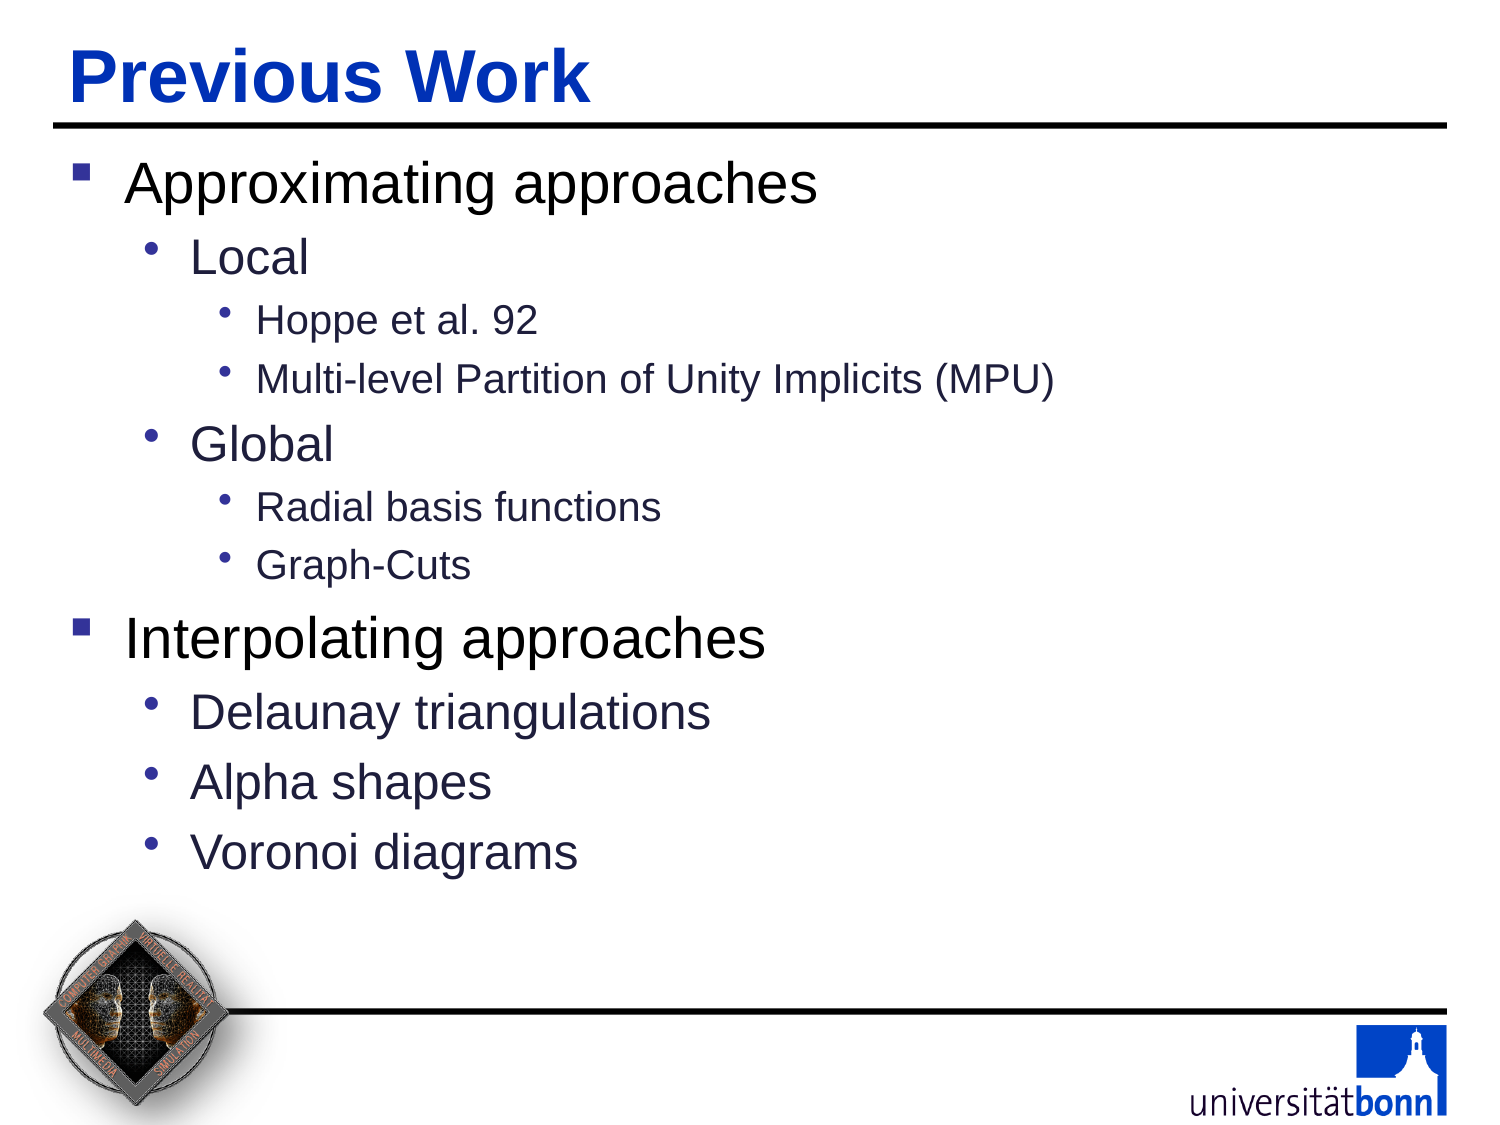

# Previous Work
Approximating approaches
Local
Hoppe et al. 92
Multi-level Partition of Unity Implicits (MPU)
Global
Radial basis functions
Graph-Cuts
Interpolating approaches
Delaunay triangulations
Alpha shapes
Voronoi diagrams